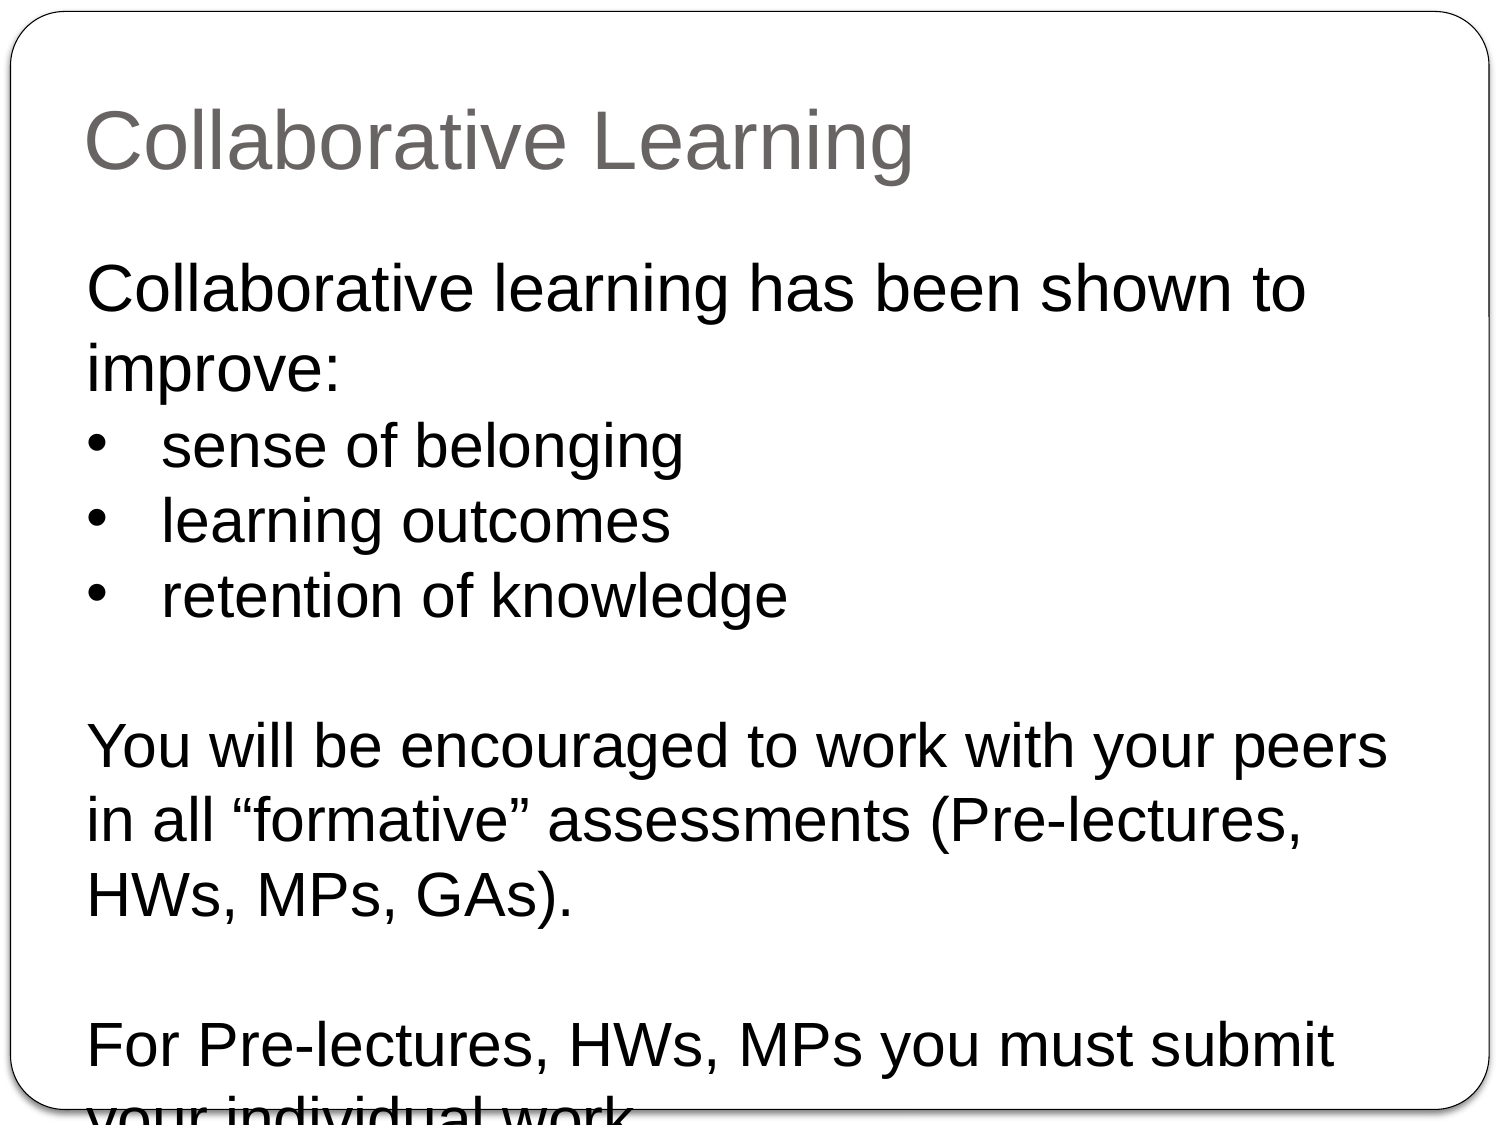

# Collaborative Learning
Collaborative learning has been shown to improve:
sense of belonging
learning outcomes
retention of knowledge

You will be encouraged to work with your peers in all “formative” assessments (Pre-lectures, HWs, MPs, GAs).

For Pre-lectures, HWs, MPs you must submit your individual work